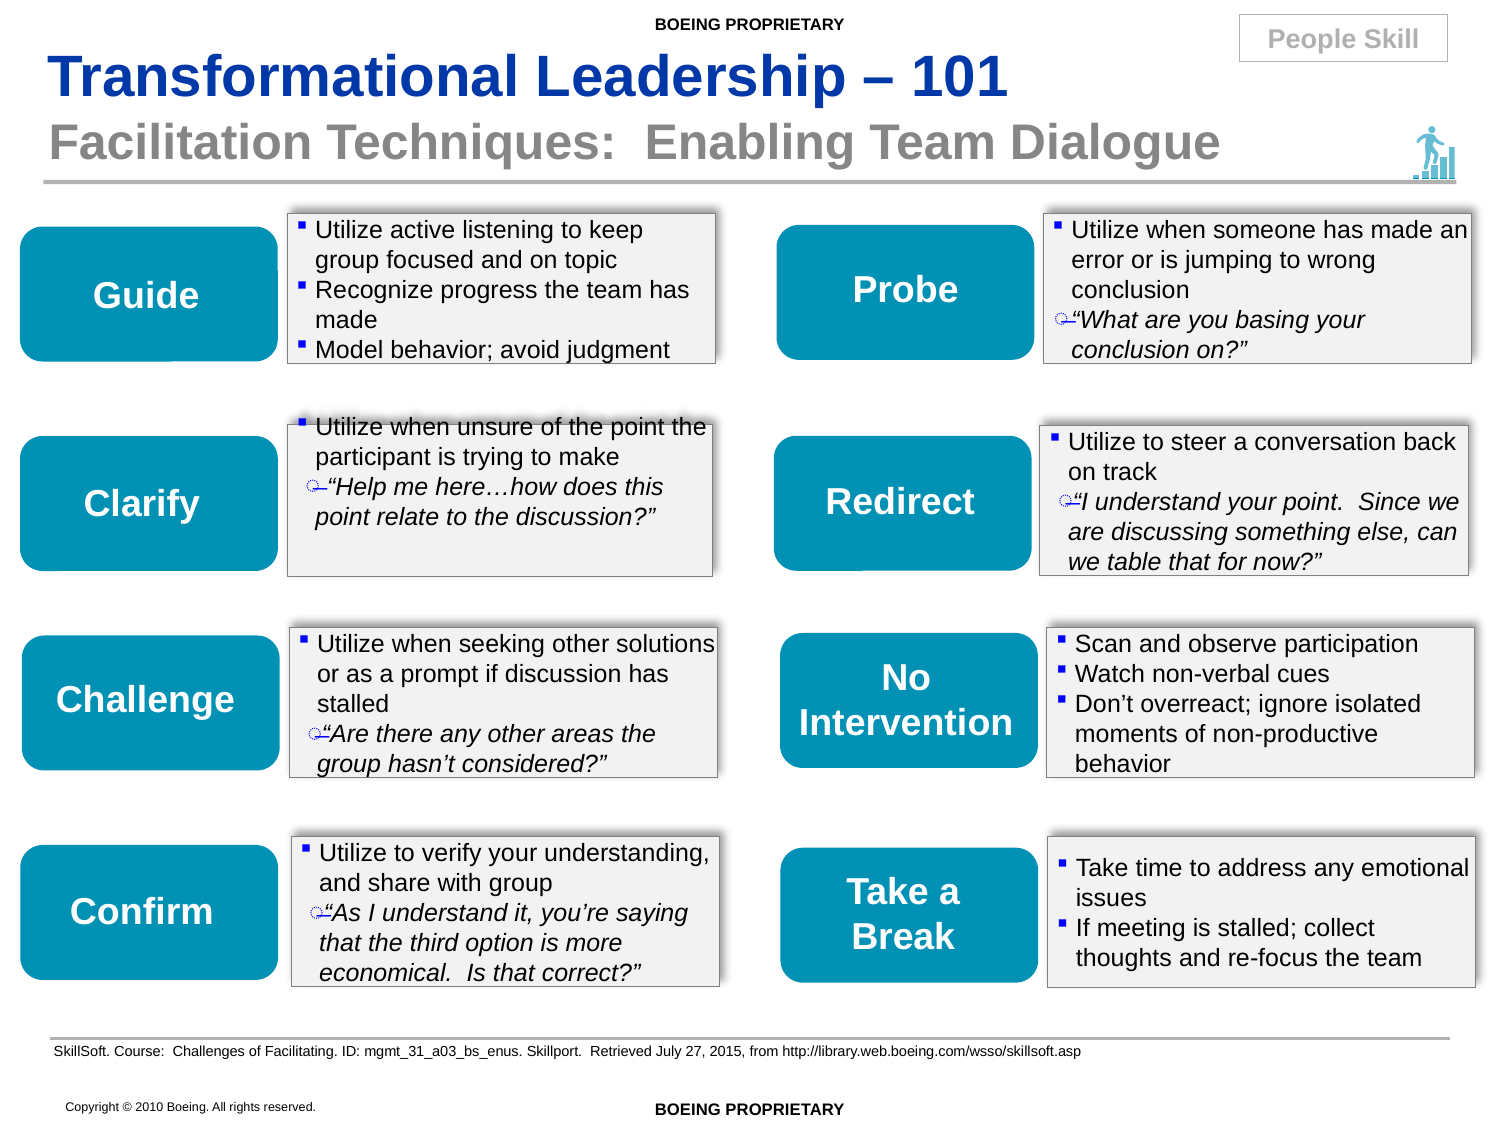

People Skill
# Facilitation Techniques:  Enabling Team Dialogue
Utilize active listening to keep group focused and on topic
Recognize progress the team has made
Model behavior; avoid judgment

Guide
Utilize when someone has made an error or is jumping to wrong conclusion
“What are you basing your conclusion on?”

Probe
Utilize when unsure of the point the participant is trying to make
 “Help me here…how does this point relate to the discussion?”

Clarify
Utilize to steer a conversation back on track
“I understand your point.  Since we are discussing something else, can we table that for now?”

Redirect
Utilize when seeking other solutions or as a prompt if discussion has stalled
“Are there any other areas the group hasn’t considered?”

Challenge
Scan and observe participation
Watch non-verbal cues
Don’t overreact; ignore isolated moments of non-productive behavior

No Intervention
Utilize to verify your understanding, and share with group
“As I understand it, you’re saying that the third option is more economical.  Is that correct?”

Confirm
Take time to address any emotional issues
If meeting is stalled; collect thoughts and re-focus the team

Take a
Break
SkillSoft. Course:  Challenges of Facilitating. ID: mgmt_31_a03_bs_enus. Skillport.  Retrieved July 27, 2015, from http://library.web.boeing.com/wsso/skillsoft.asp